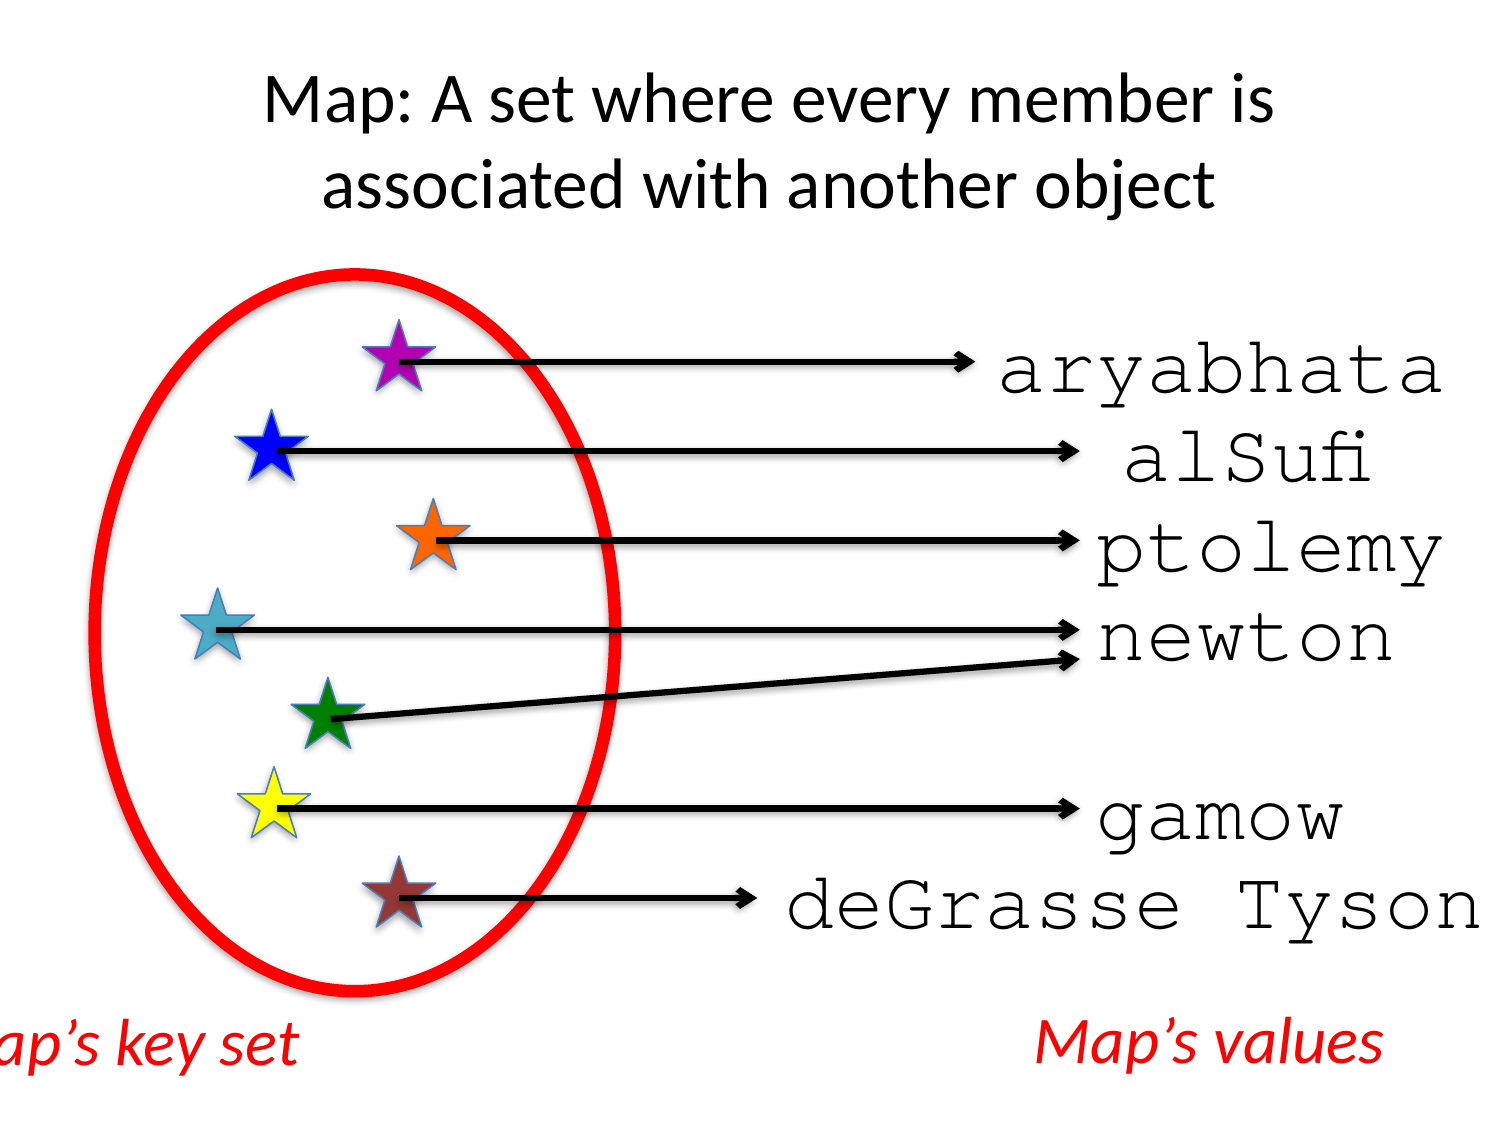

# Map: A set where every member is associated with another object

aryabhata

alSufi

ptolemy

newton

gamow

deGrasse Tyson

Map’s values
Map’s key set